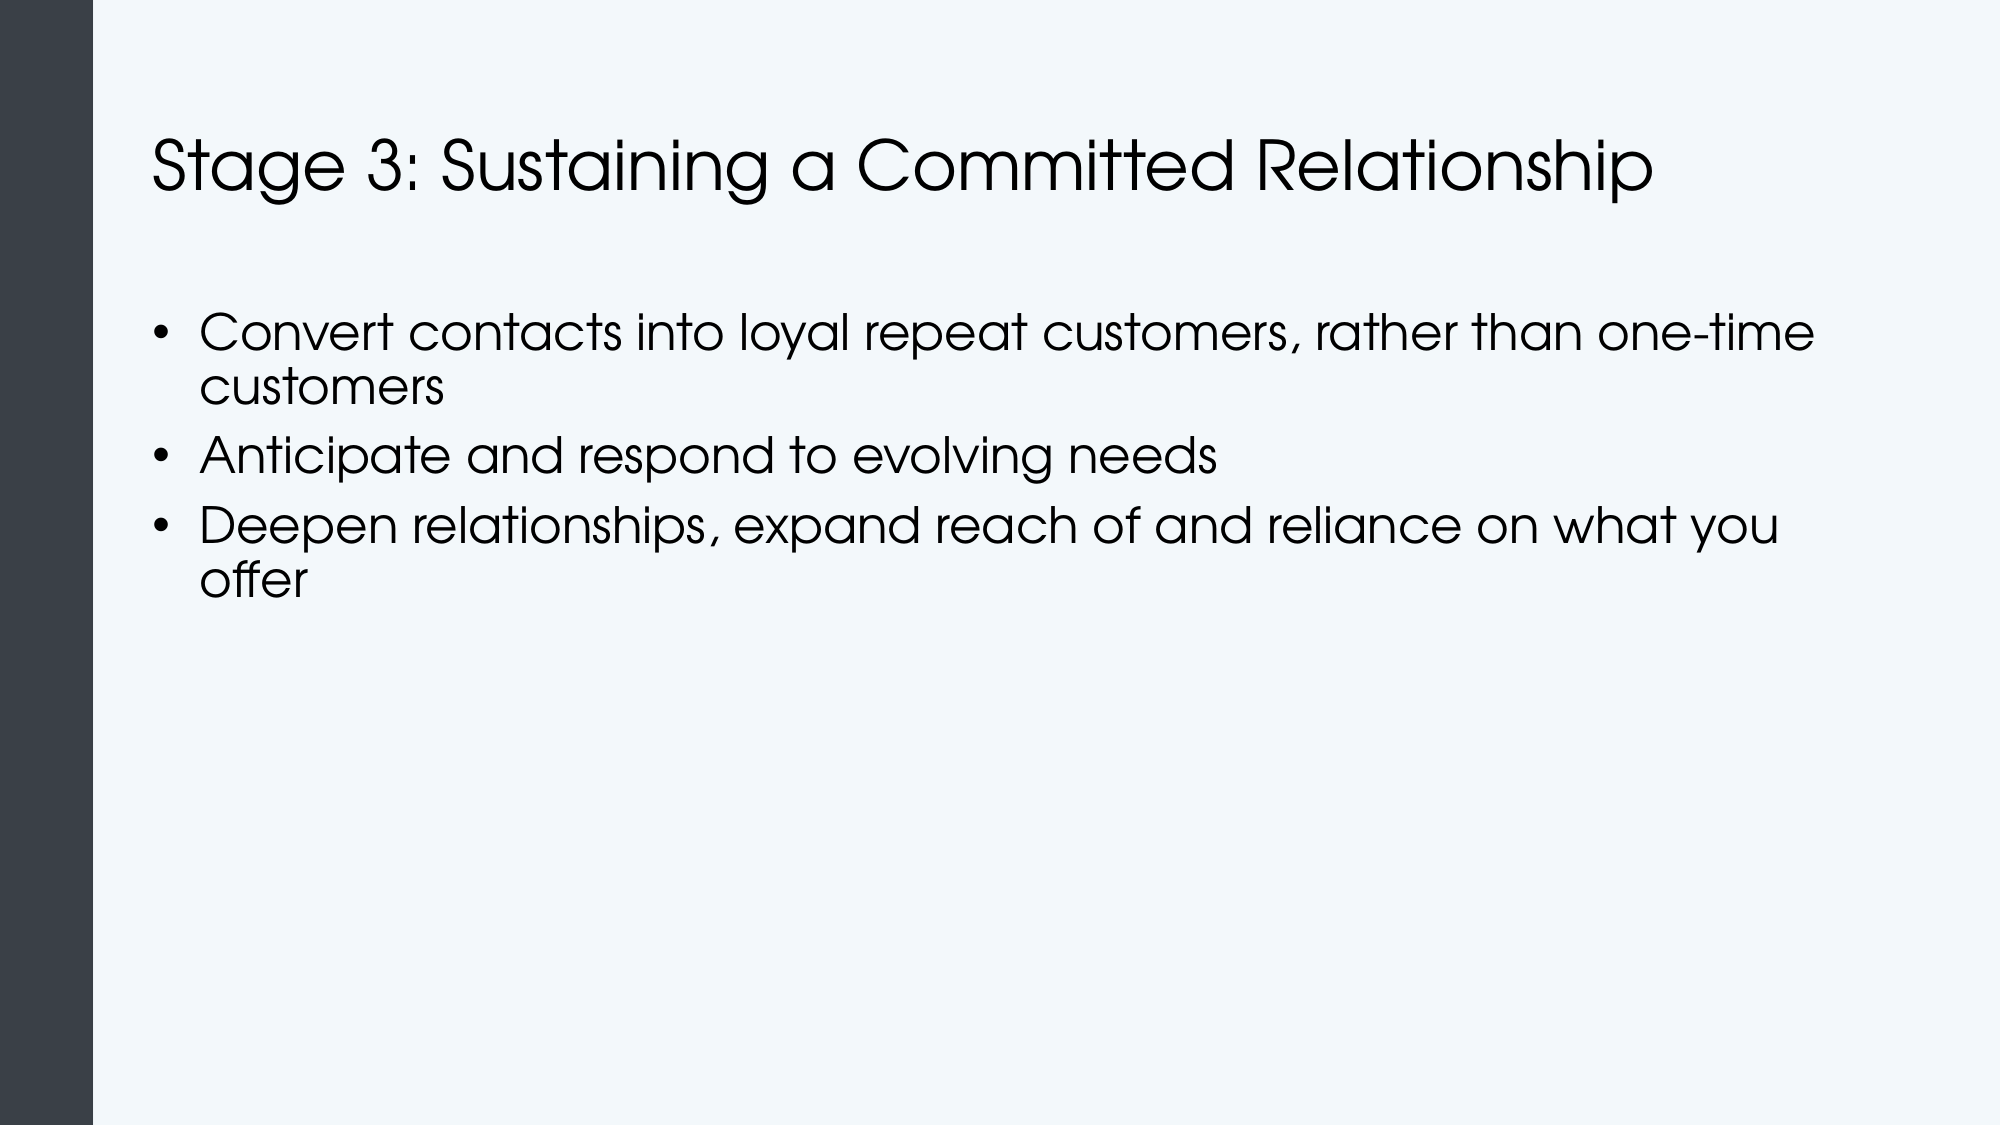

# Stage 3: Sustaining a Committed Relationship
Convert contacts into loyal repeat customers, rather than one-time customers
Anticipate and respond to evolving needs
Deepen relationships, expand reach of and reliance on what you offer